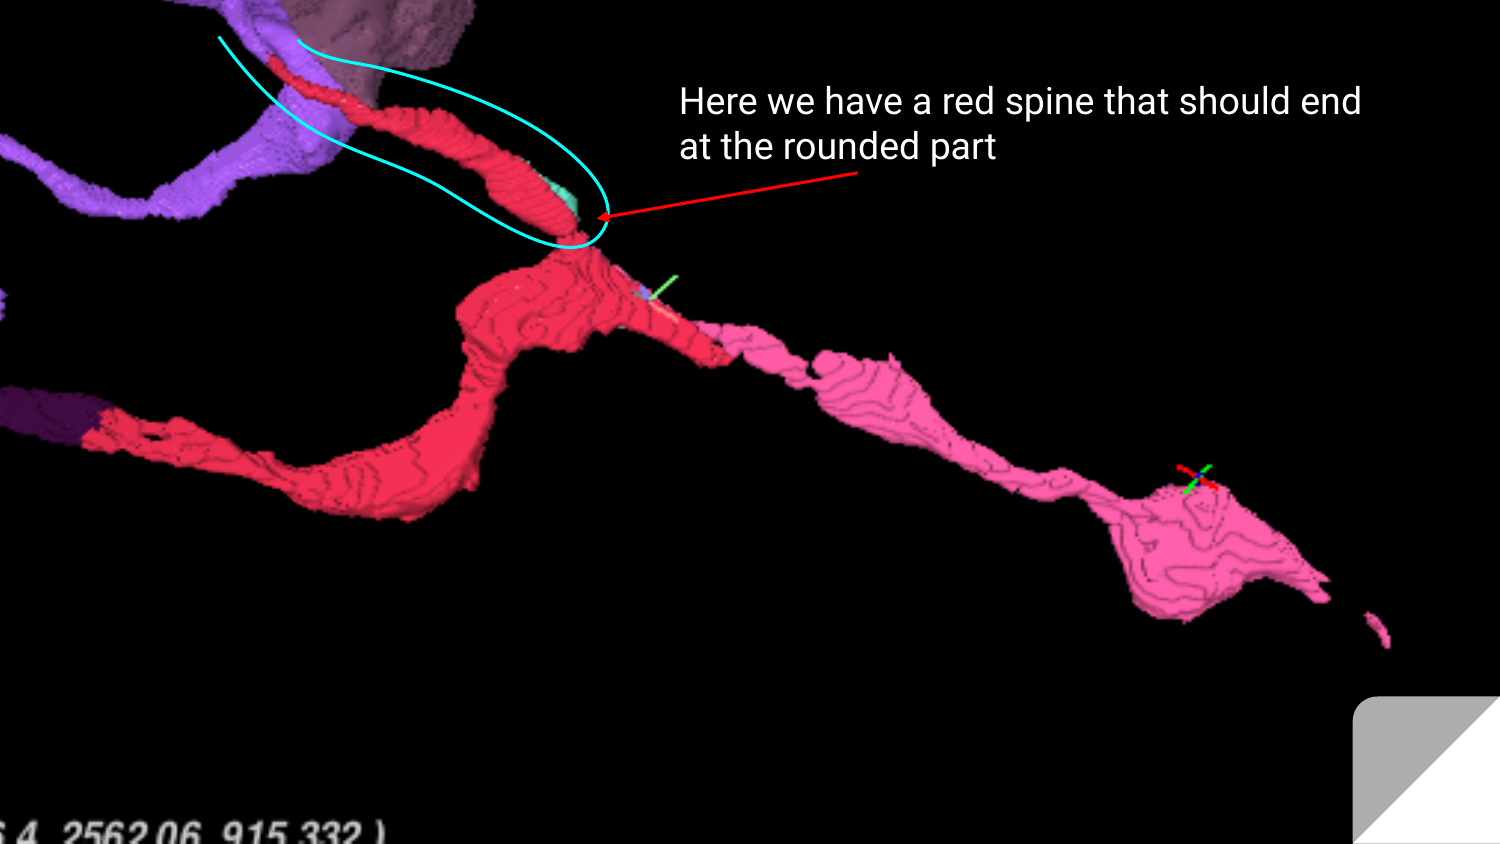

Here we have a red spine that should end at the rounded part